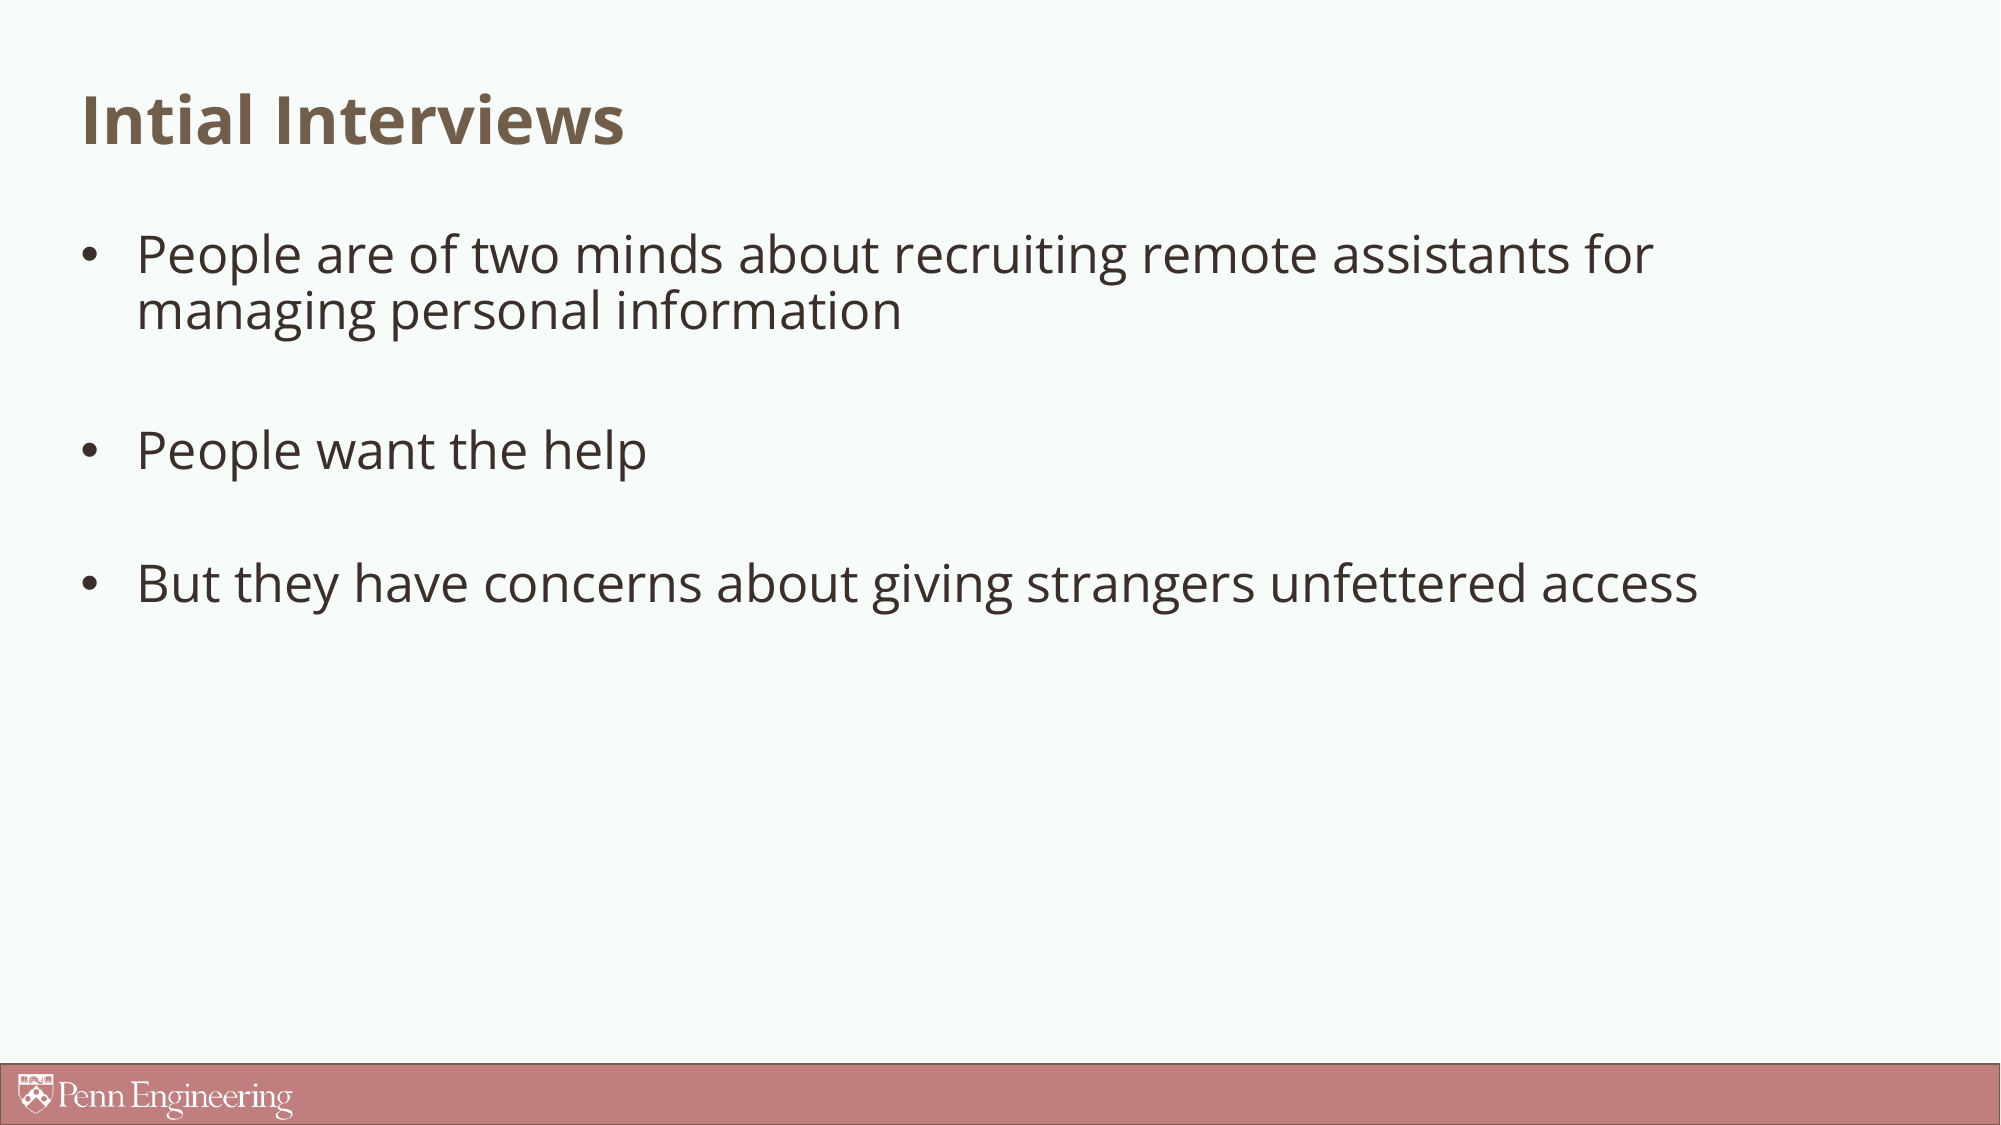

# Intial Interviews
People are of two minds about recruiting remote assistants for managing personal information
People want the help
But they have concerns about giving strangers unfettered access